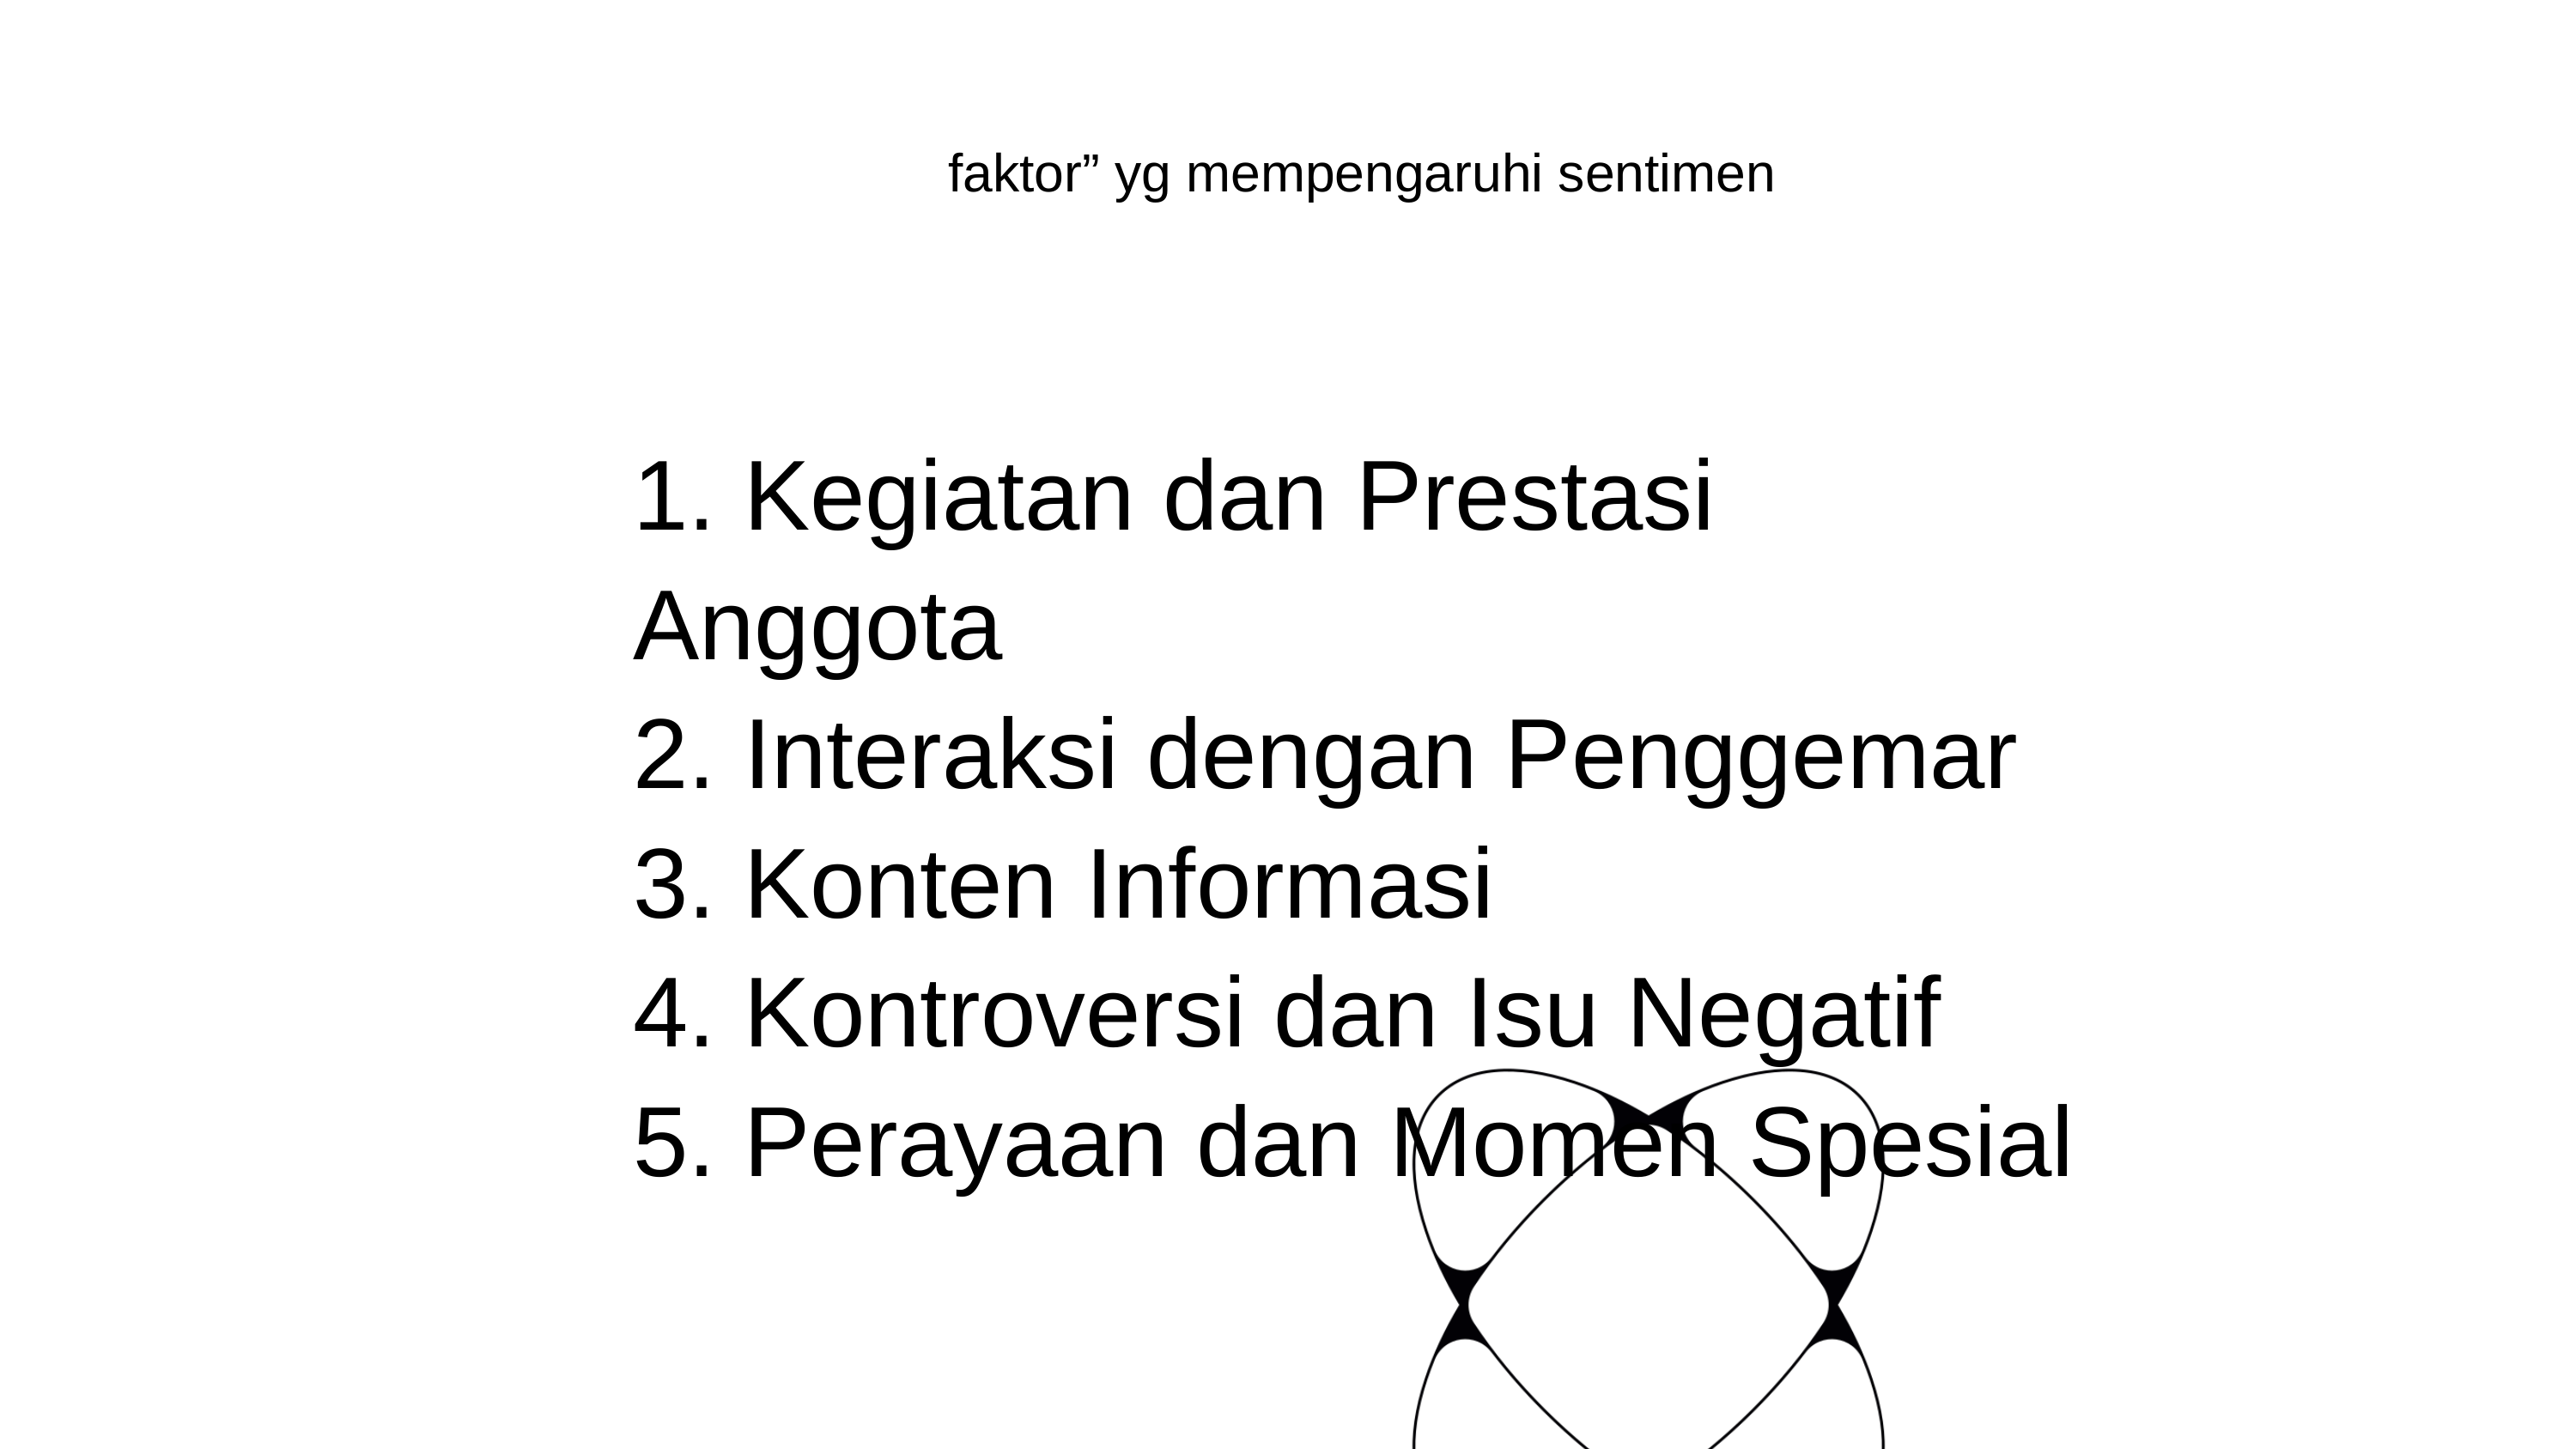

faktor” yg mempengaruhi sentimen
1. Kegiatan dan Prestasi Anggota
2. Interaksi dengan Penggemar
3. Konten Informasi
4. Kontroversi dan Isu Negatif
5. Perayaan dan Momen Spesial